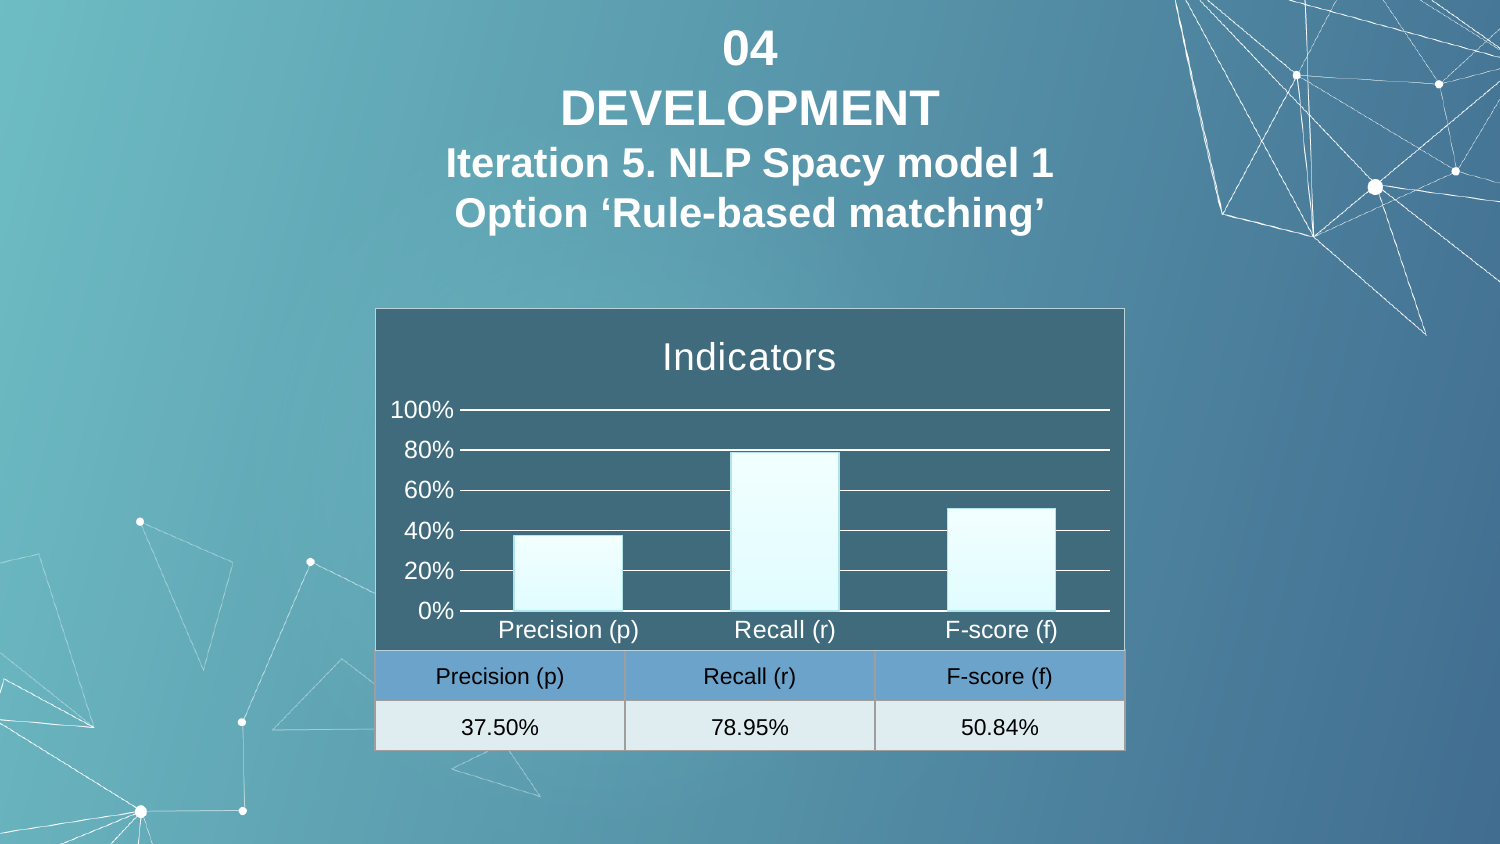

04
DEVELOPMENT
Iteration 5. NLP Spacy model 1
Option ‘Rule-based matching’

### Chart: Indicators

| Category |  |
|---|---|
| Precision (p) | 0.375 |
| Recall (r) | 0.7895 |
| F-score (f) | 0.5084 |
| Precision (p) | Recall (r) | F-score (f) |
| --- | --- | --- |
| 37.50% | 78.95% | 50.84% |